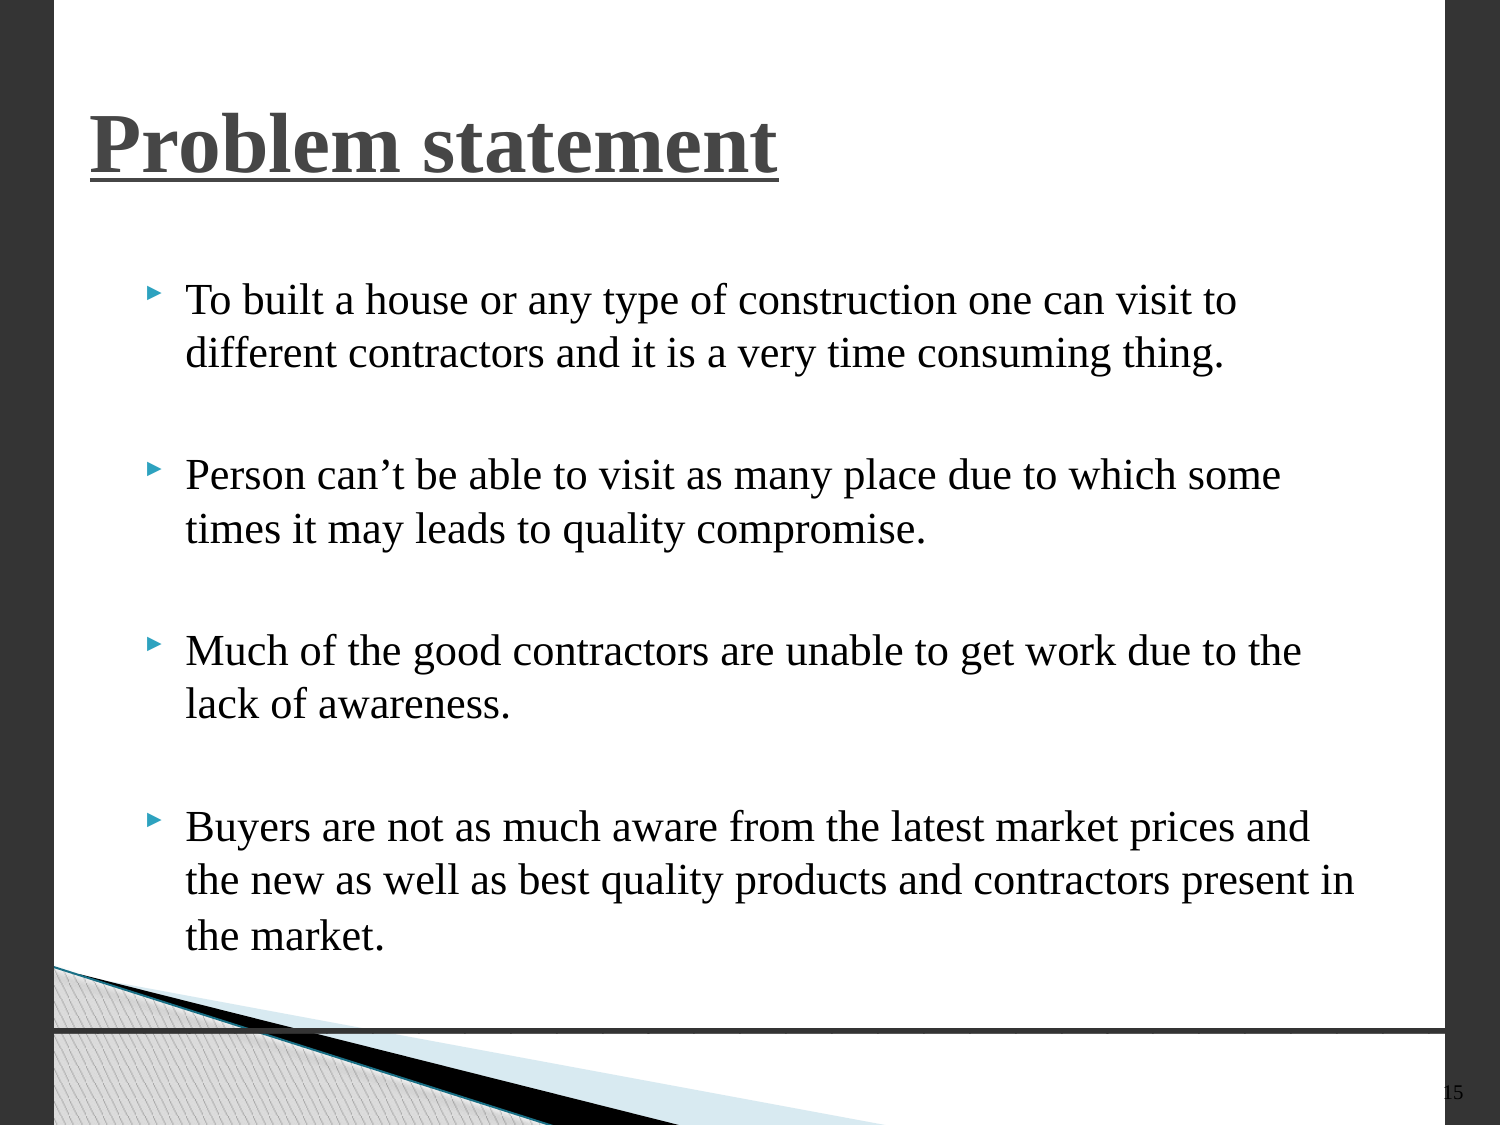

# Problem statement
To built a house or any type of construction one can visit to different contractors and it is a very time consuming thing.

Person can’t be able to visit as many place due to which some times it may leads to quality compromise.

Much of the good contractors are unable to get work due to the lack of awareness.

Buyers are not as much aware from the latest market prices and the new as well as best quality products and contractors present in the market.
_______________________________
15